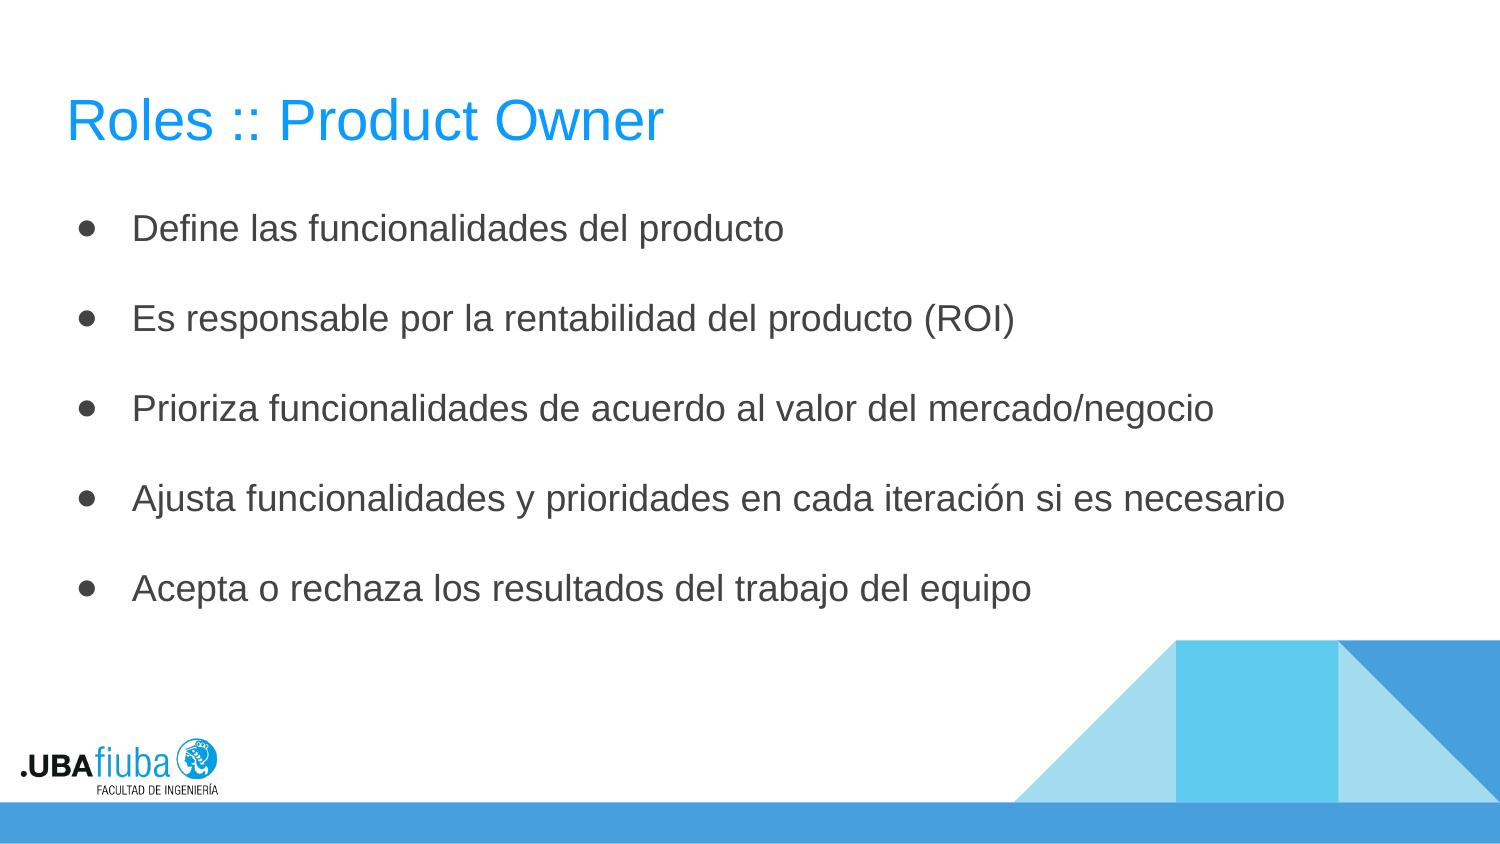

# Roles :: Product Owner

Define las funcionalidades del producto

Es responsable por la rentabilidad del producto (ROI)

Prioriza funcionalidades de acuerdo al valor del mercado/negocio

Ajusta funcionalidades y prioridades en cada iteración si es necesario

Acepta o rechaza los resultados del trabajo del equipo